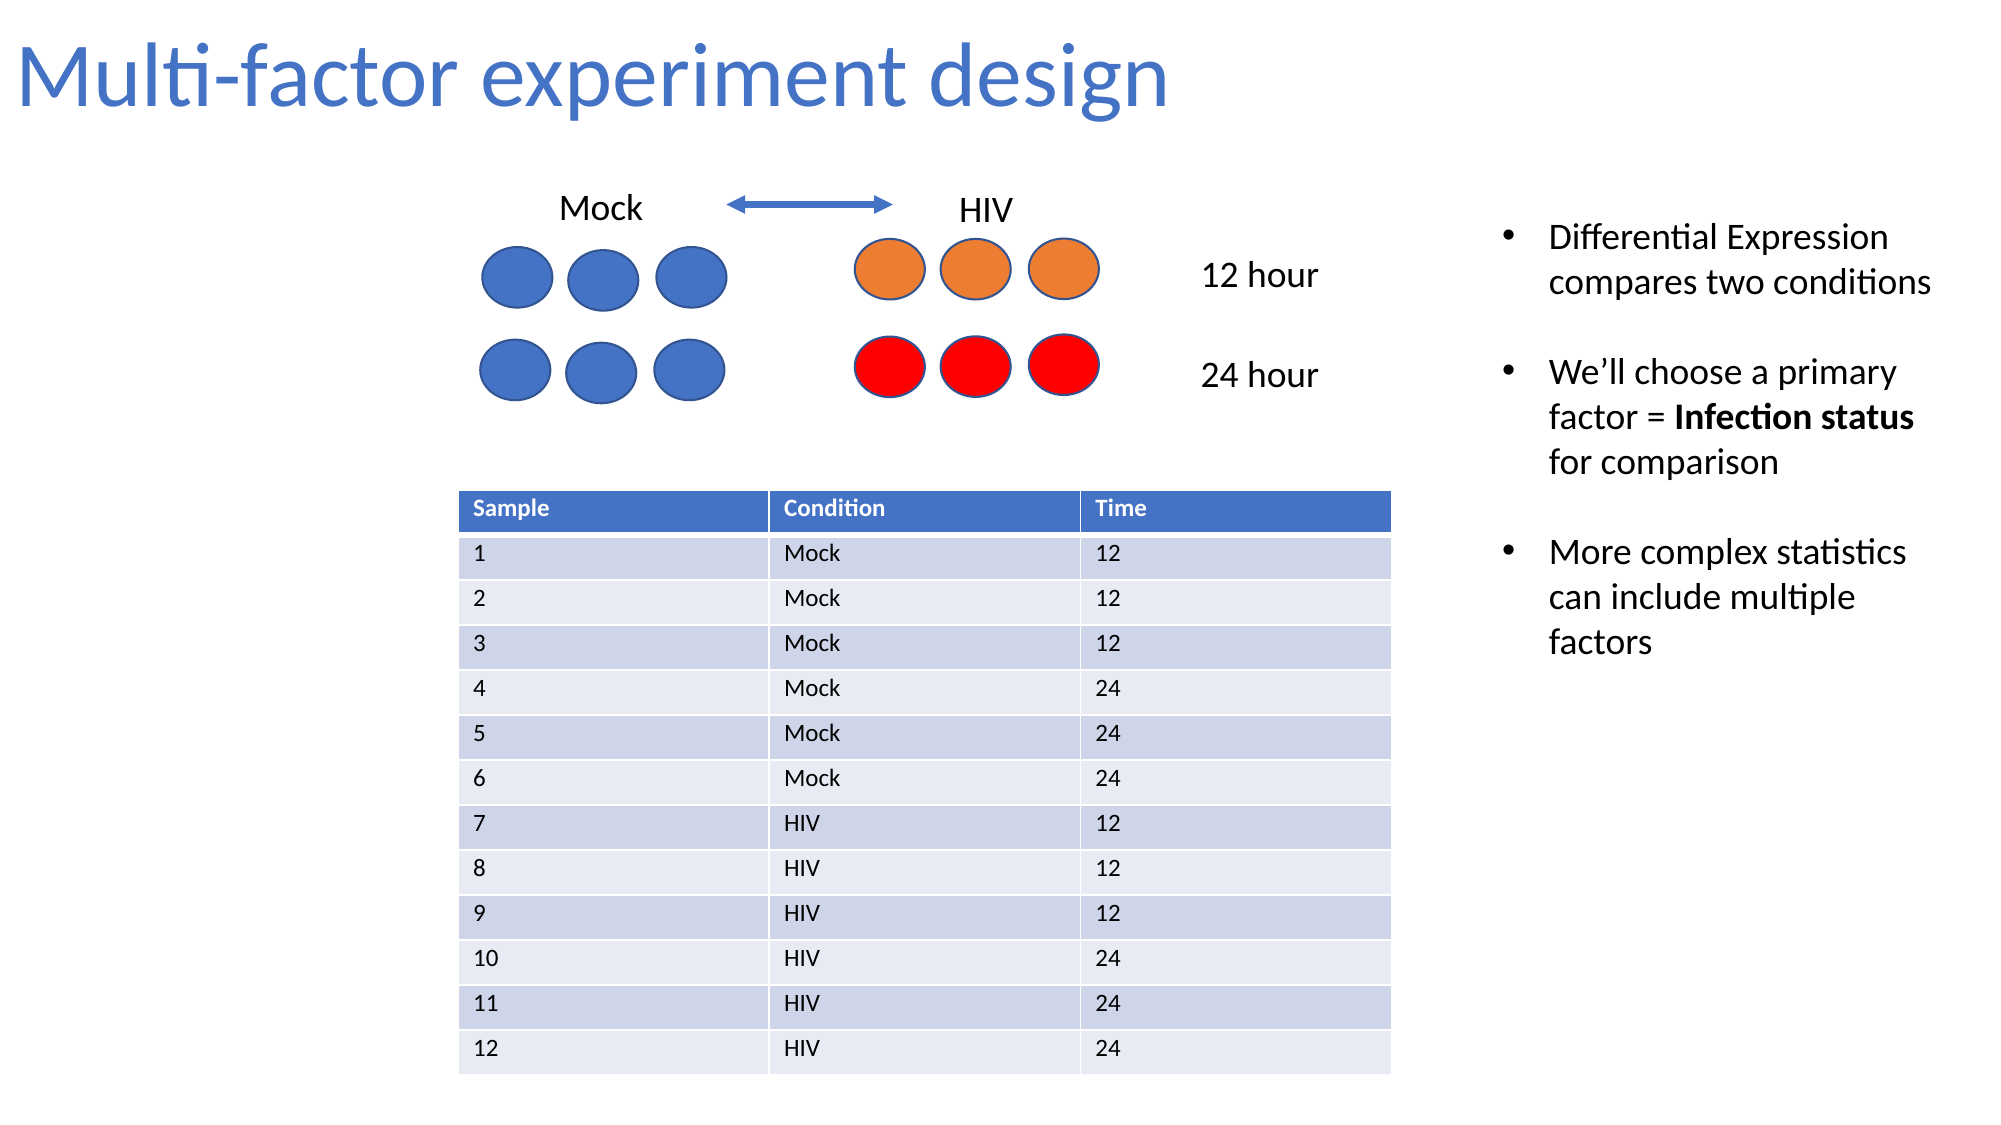

Multi-factor experiment design
Mock
HIV
Differential Expression compares two conditions

We’ll choose a primary factor = Infection status  for comparison

More complex statistics can include multiple factors

12 hour

24 hour
| Sample | Condition | Time |
| --- | --- | --- |
| 1 | Mock | 12 |
| 2 | Mock | 12 |
| 3 | Mock | 12 |
| 4 | Mock | 24 |
| 5 | Mock | 24 |
| 6 | Mock | 24 |
| 7 | HIV | 12 |
| 8 | HIV | 12 |
| 9 | HIV | 12 |
| 10 | HIV | 24 |
| 11 | HIV | 24 |
| 12 | HIV | 24 |